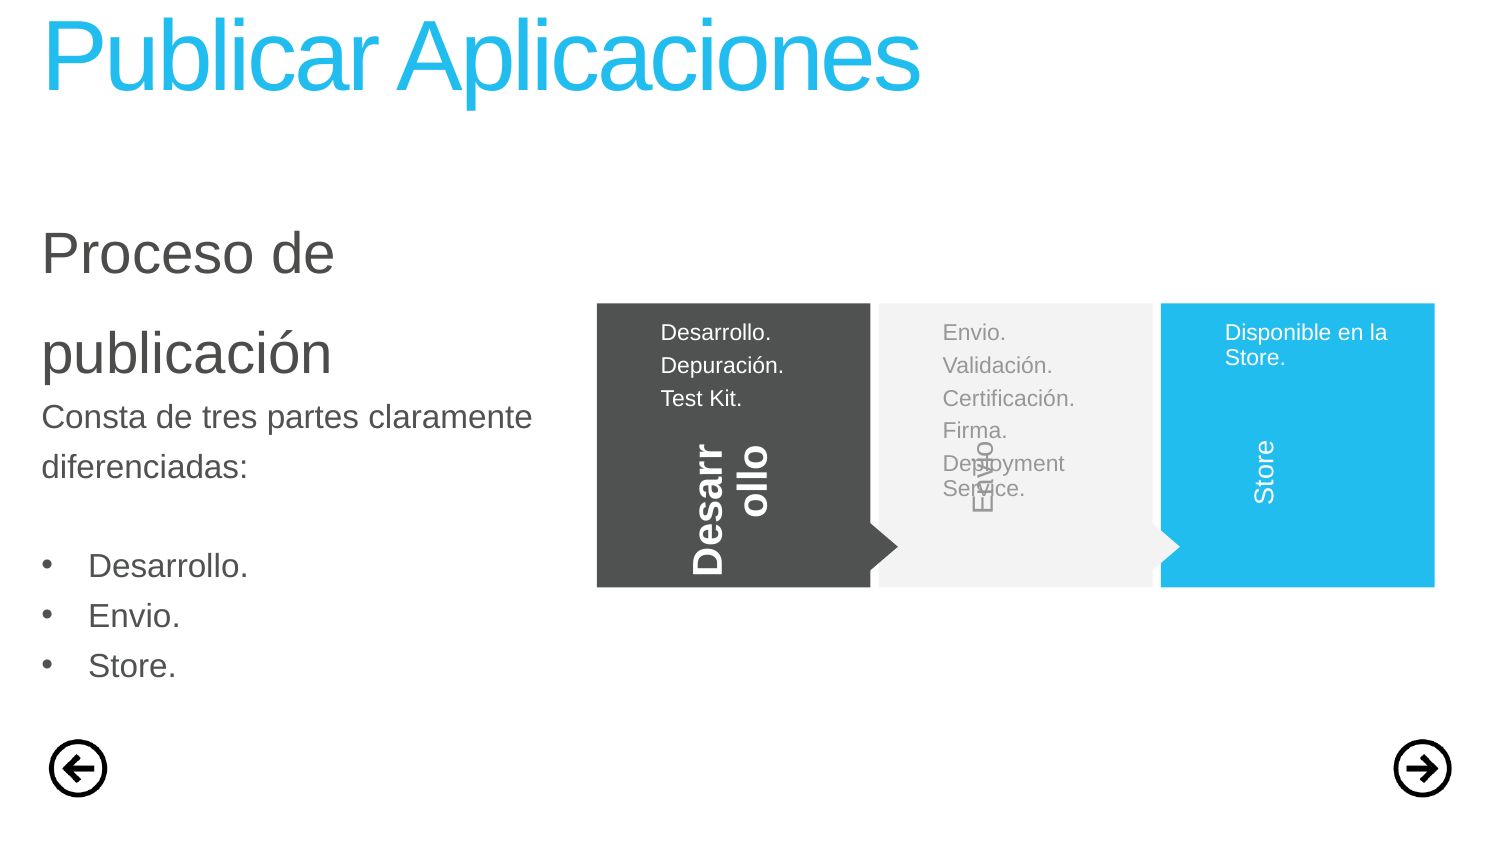

# Publicar Aplicaciones
Proceso de
publicación
Consta de tres partes claramente diferenciadas:

Desarrollo.
Envio.
Store.
Desarrollo
Desarrollo.
Depuración.
Test Kit.

Envio
Envio.
Validación.
Certificación.
Firma.
Deployment Service.
Store
Disponible en la Store.